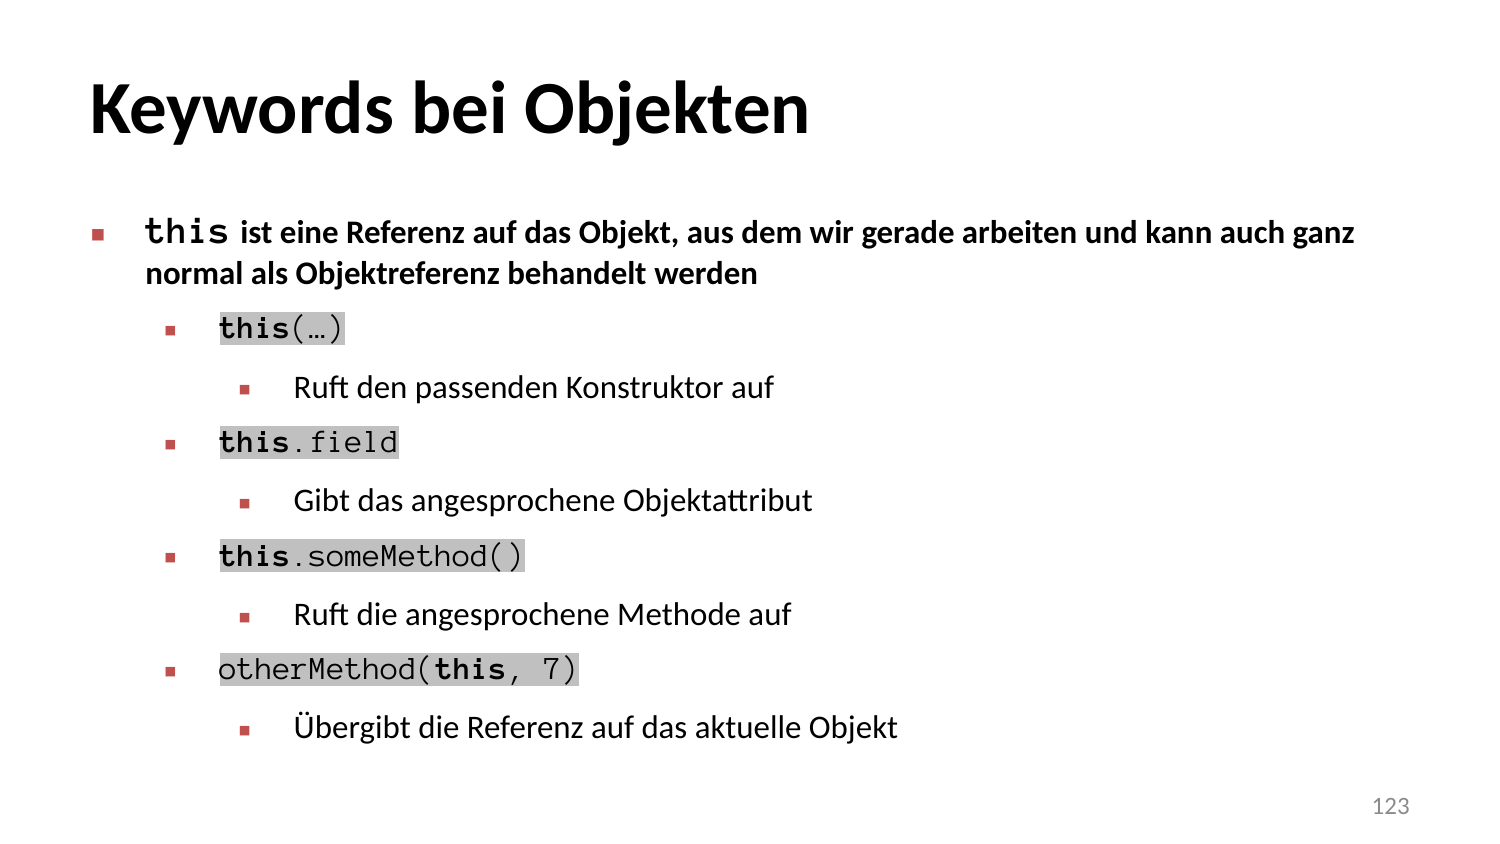

Keywords bei Objekten
this ist eine Referenz auf das Objekt, aus dem wir gerade arbeiten und kann auch ganz normal als Objektreferenz behandelt werden
this(…)
Ruft den passenden Konstruktor auf
this.field
Gibt das angesprochene Objektattribut
this.someMethod()
Ruft die angesprochene Methode auf
otherMethod(this, 7)
Übergibt die Referenz auf das aktuelle Objekt

123